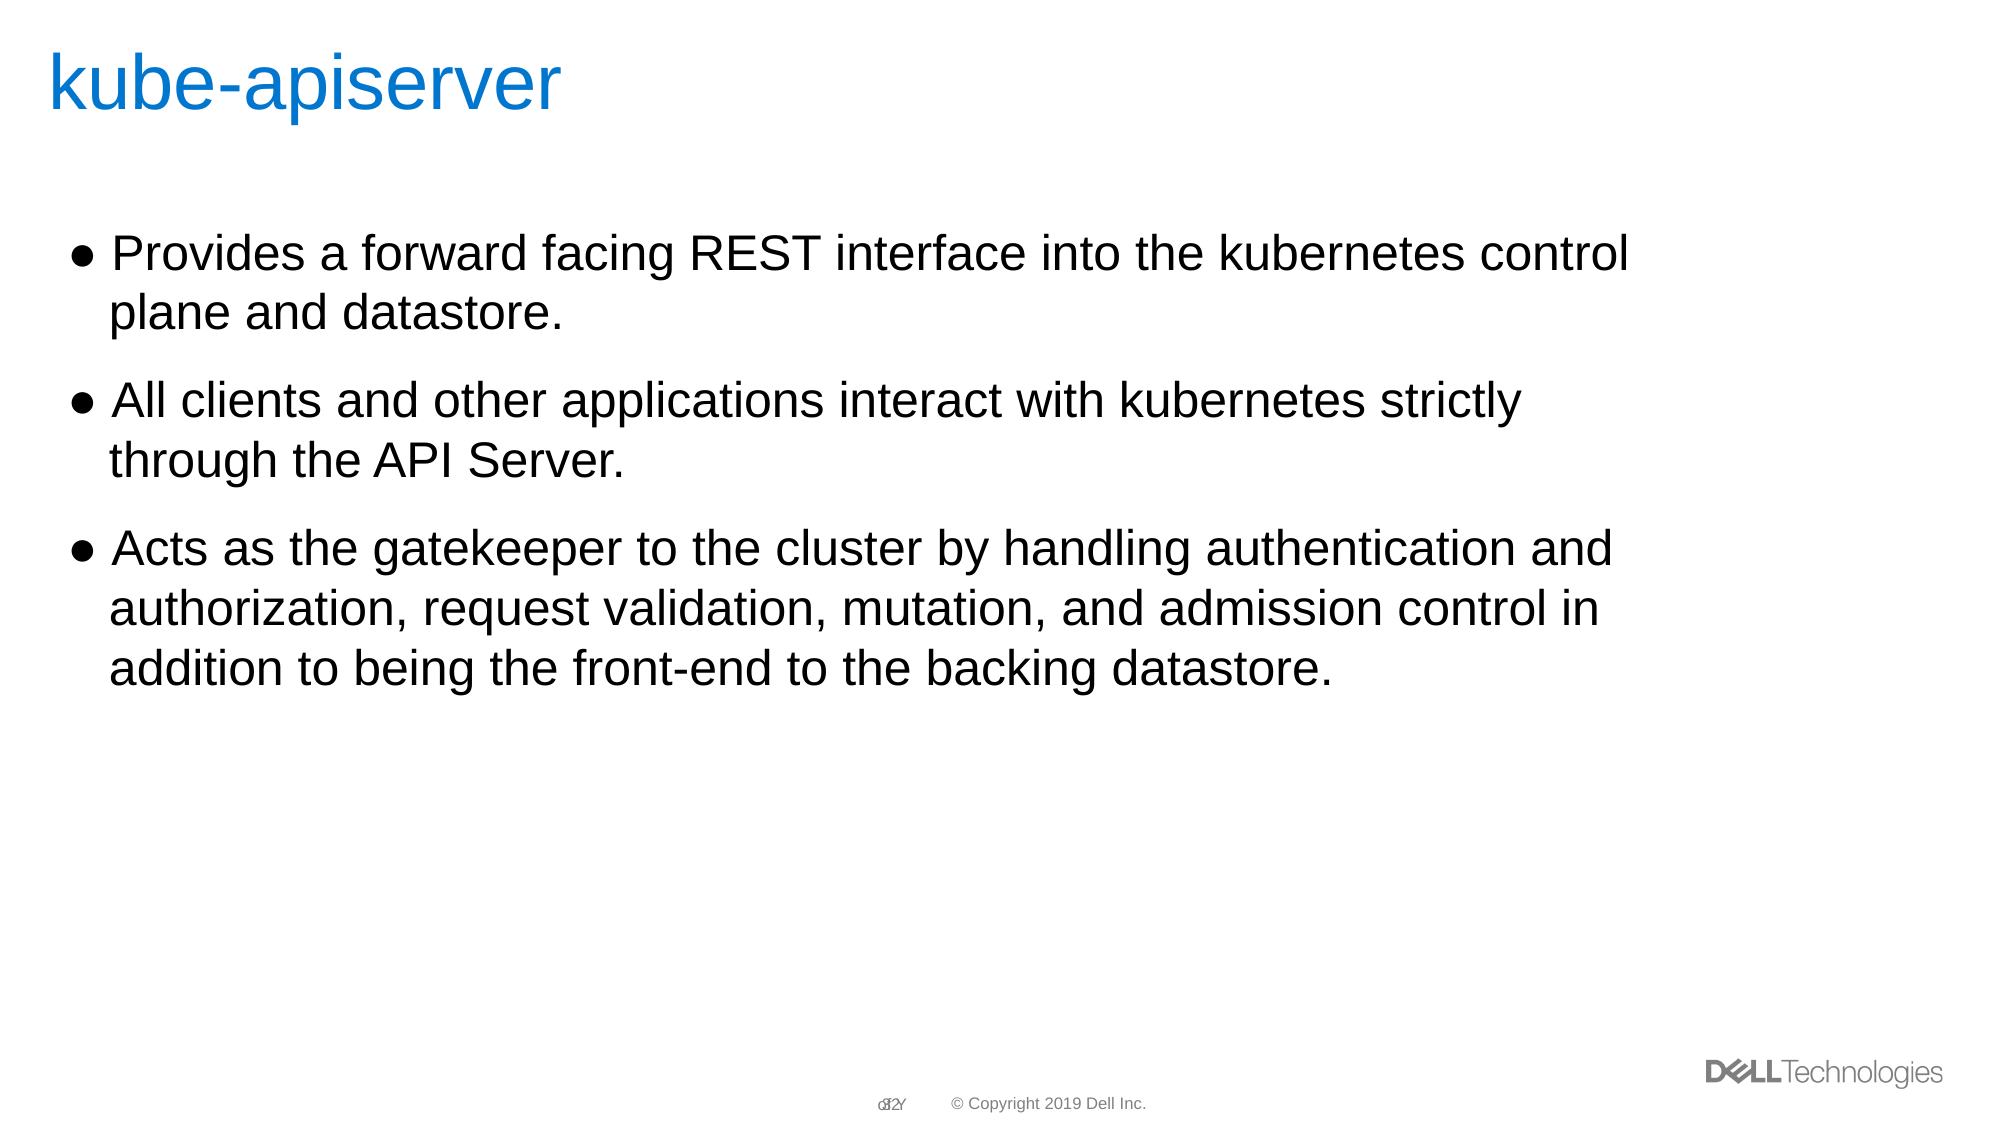

# kube-apiserver
● Provides a forward facing REST interface into the kubernetes control
   plane and datastore.
● All clients and other applications interact with kubernetes strictly
   through the API Server.
● Acts as the gatekeeper to the cluster by handling authentication and
   authorization, request validation, mutation, and admission control in
   addition to being the front-end to the backing datastore.